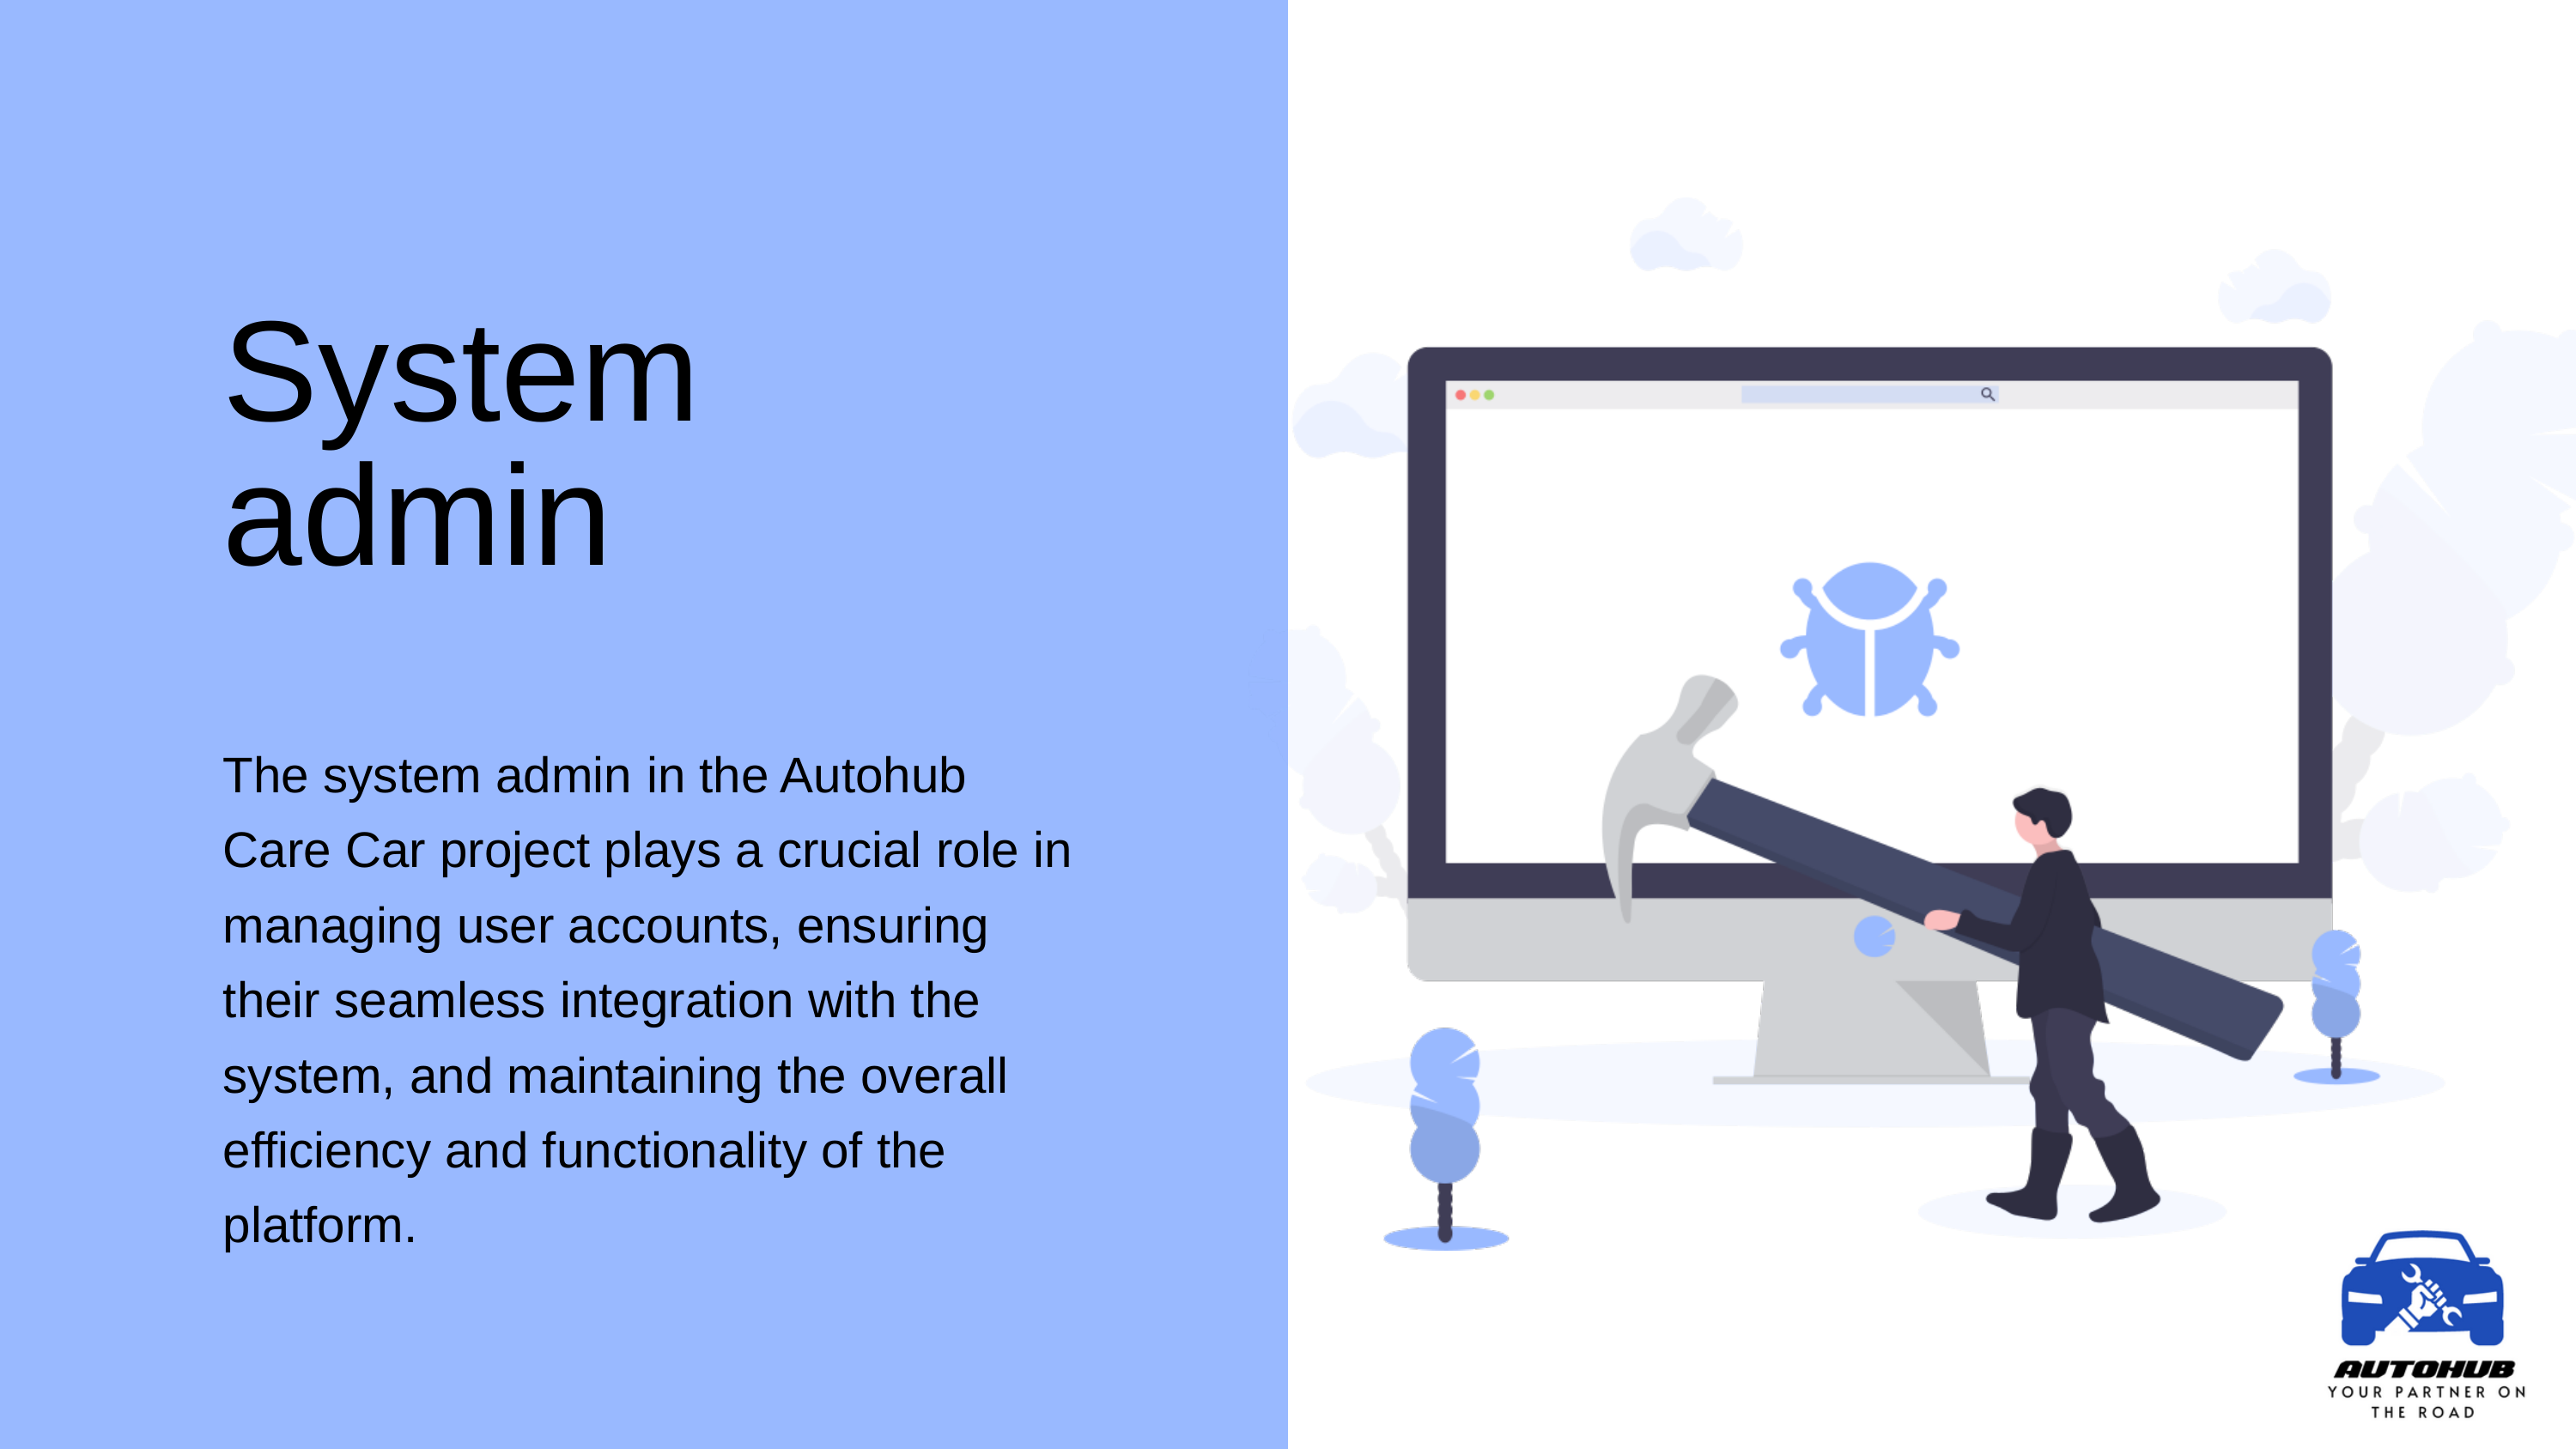

System admin
The system admin in the Autohub Care Car project plays a crucial role in managing user accounts, ensuring their seamless integration with the system, and maintaining the overall efficiency and functionality of the platform.